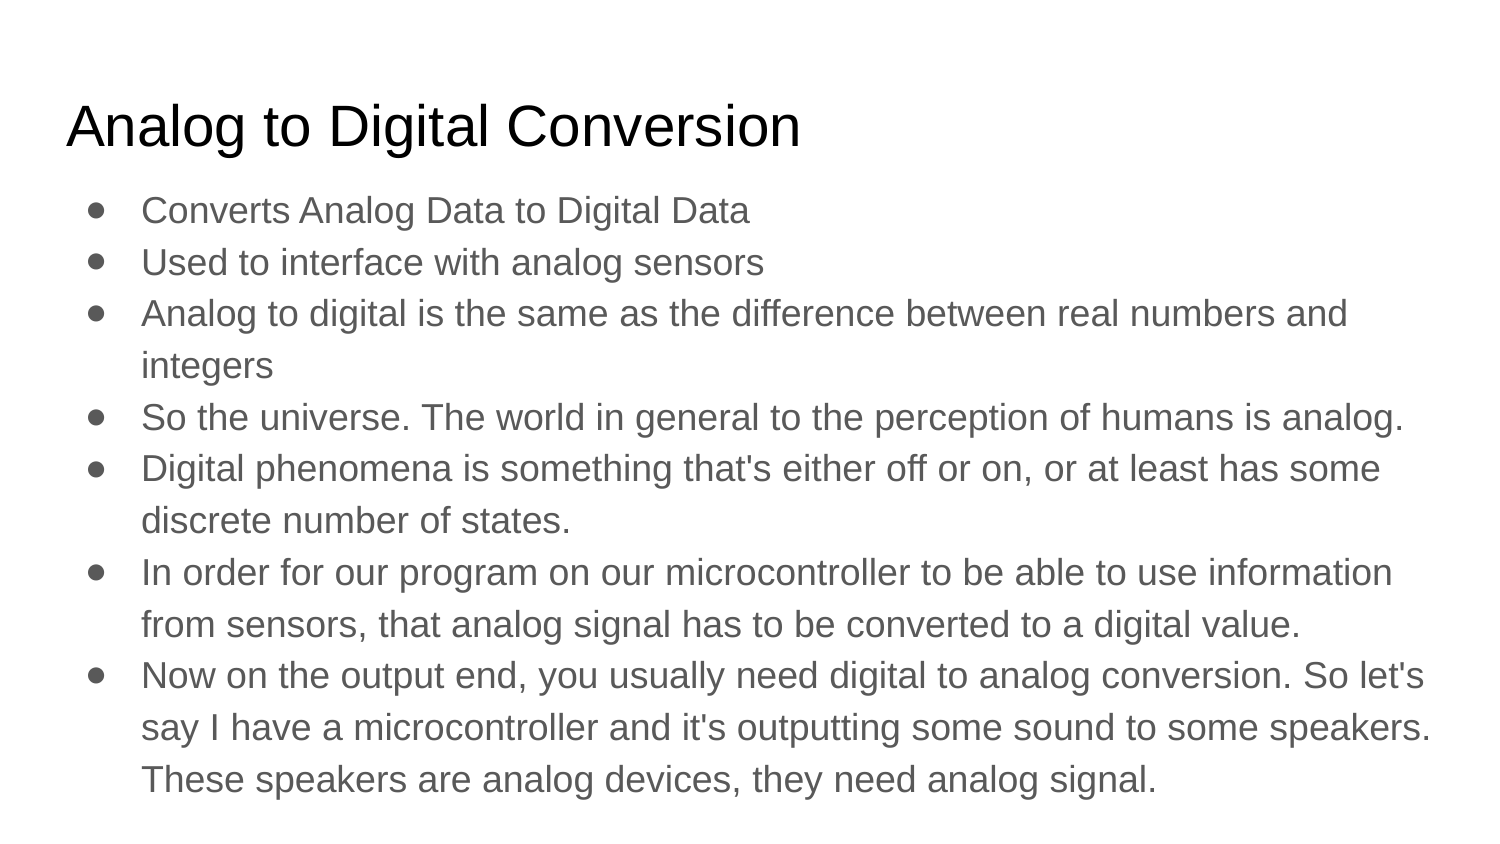

# Analog to Digital Conversion
Converts Analog Data to Digital Data
Used to interface with analog sensors
Analog to digital is the same as the difference between real numbers and integers
So the universe. The world in general to the perception of humans is analog.
Digital phenomena is something that's either off or on, or at least has some discrete number of states.
In order for our program on our microcontroller to be able to use information from sensors, that analog signal has to be converted to a digital value.
Now on the output end, you usually need digital to analog conversion. So let's say I have a microcontroller and it's outputting some sound to some speakers. These speakers are analog devices, they need analog signal.